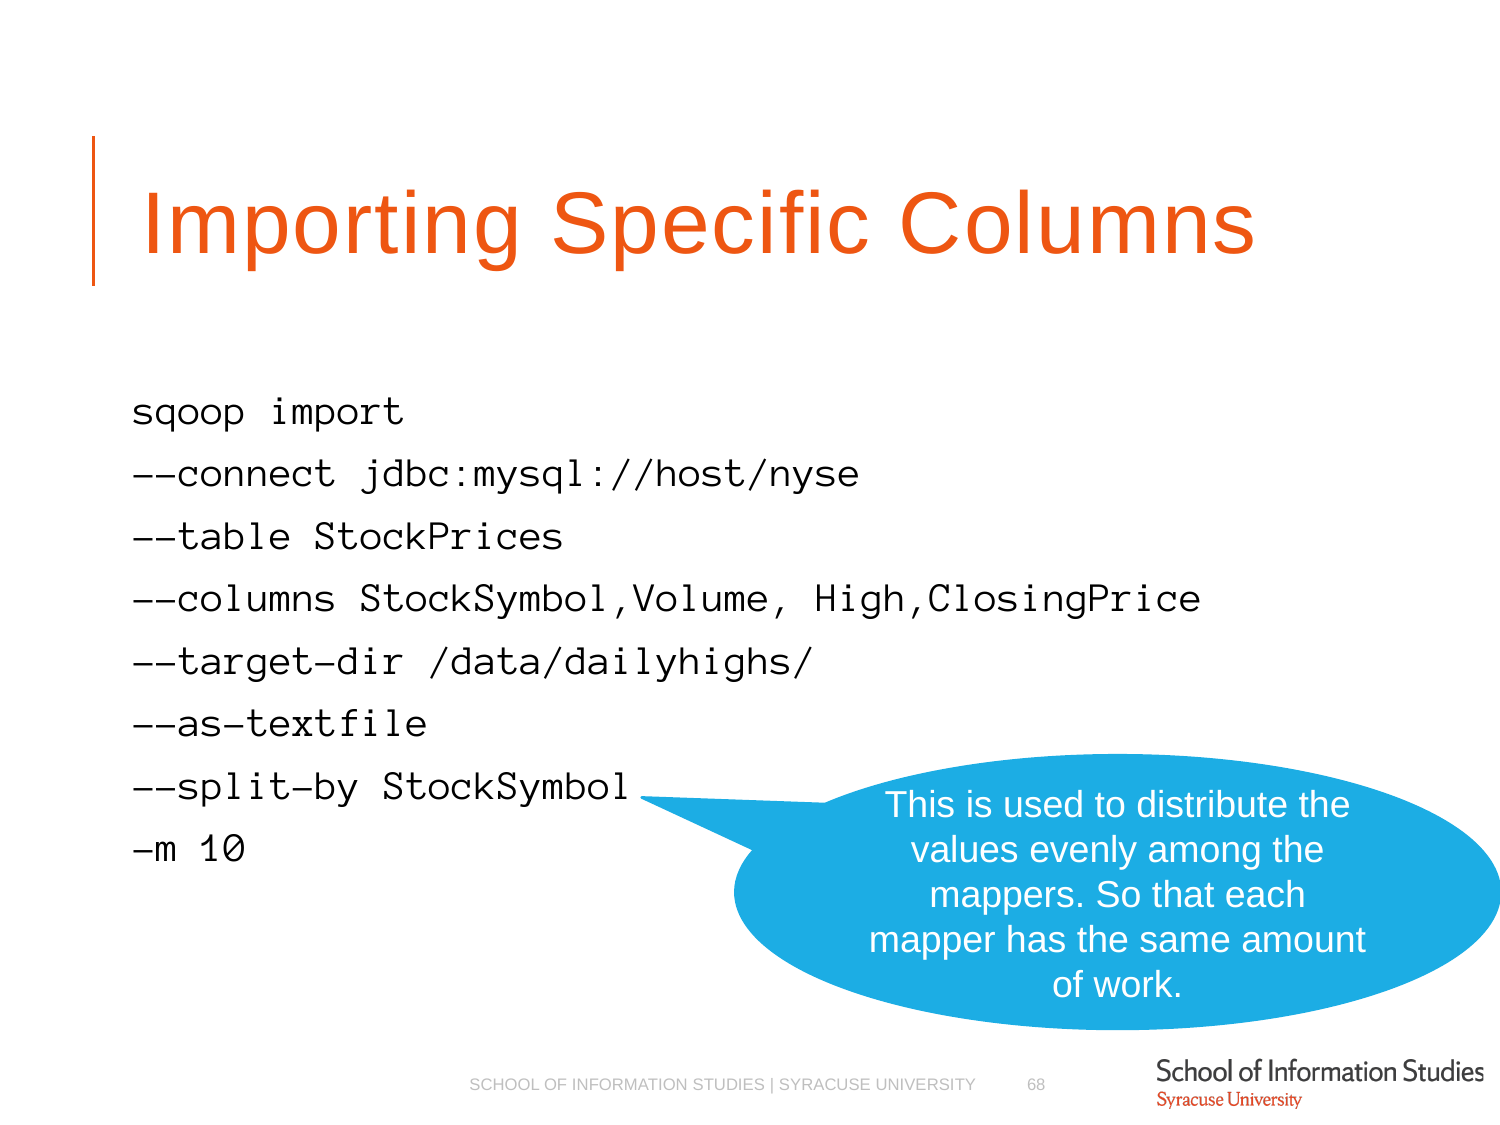

# Importing Specific Columns
sqoop import
--connect jdbc:mysql://host/nyse
--table StockPrices
--columns StockSymbol,Volume, High,ClosingPrice
--target-dir /data/dailyhighs/
--as-textfile
--split-by StockSymbol
-m 10
This is used to distribute the values evenly among the mappers. So that each mapper has the same amount of work.
School of Information Studies | Syracuse University
68